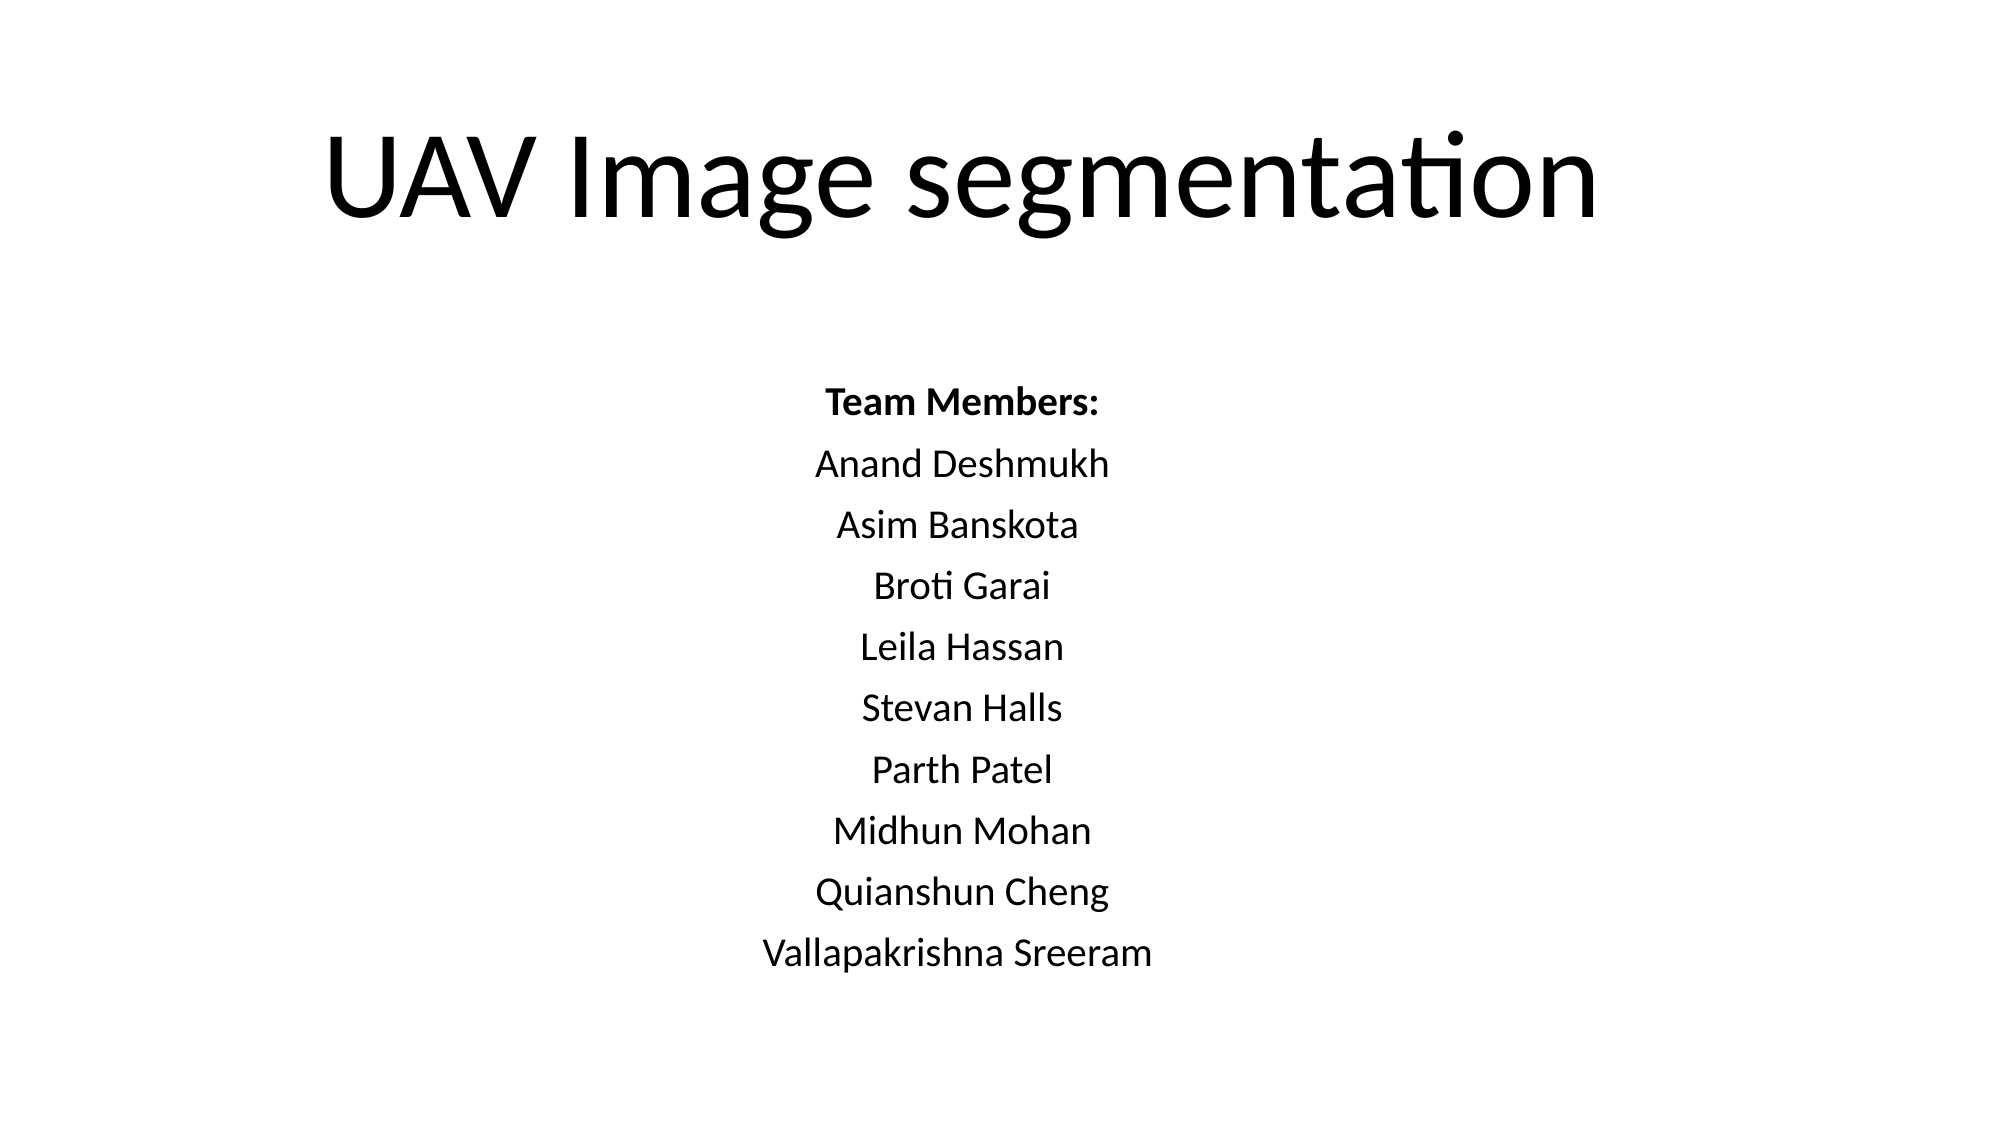

# UAV Image segmentation
Team Members:
Anand Deshmukh
Asim Banskota
Broti Garai
Leila Hassan
Stevan Halls
Parth Patel
Midhun Mohan
Quianshun Cheng
Vallapakrishna Sreeram